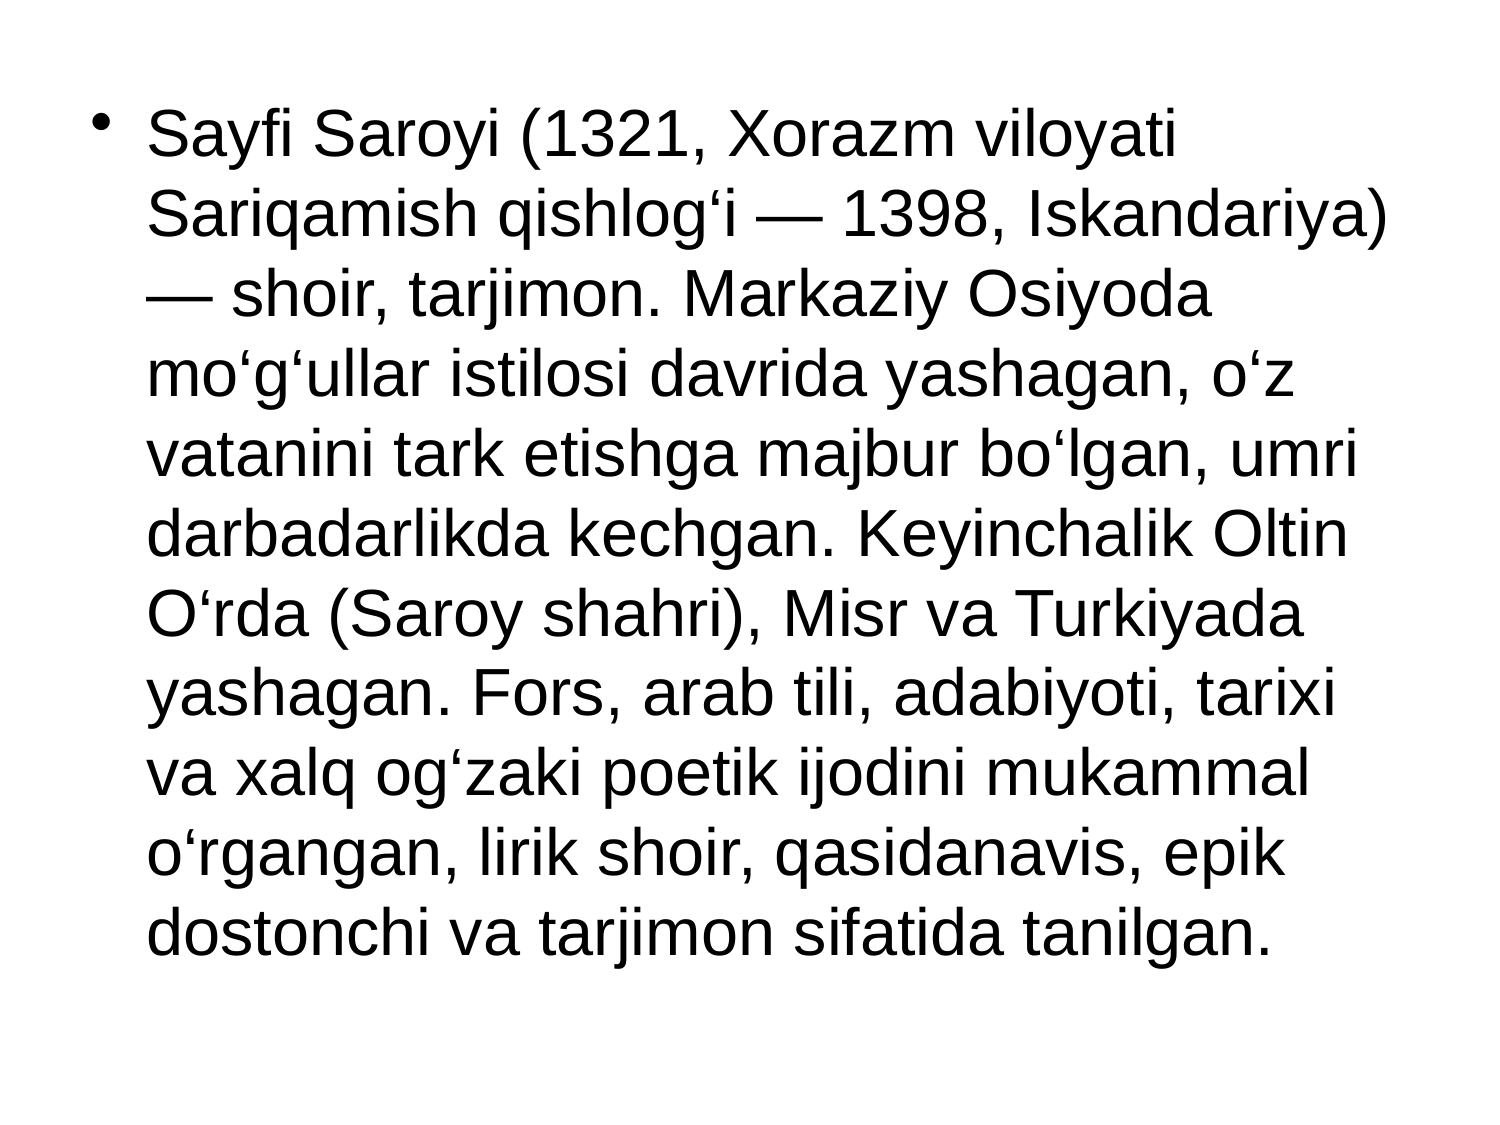

Sayfi Saroyi (1321, Xorazm viloyati Sariqamish qishlog‘i — 1398, Iskandariya) — shoir, tarjimon. Markaziy Osiyoda mo‘g‘ullar istilosi davrida yashagan, o‘z vatanini tark etishga majbur bo‘lgan, umri darbadarlikda kechgan. Keyinchalik Oltin O‘rda (Saroy shahri), Misr va Turkiyada yashagan. Fors, arab tili, adabiyoti, tarixi va xalq og‘zaki poetik ijodini mukammal o‘rgangan, lirik shoir, qasidanavis, epik dostonchi va tarjimon sifatida tanilgan.